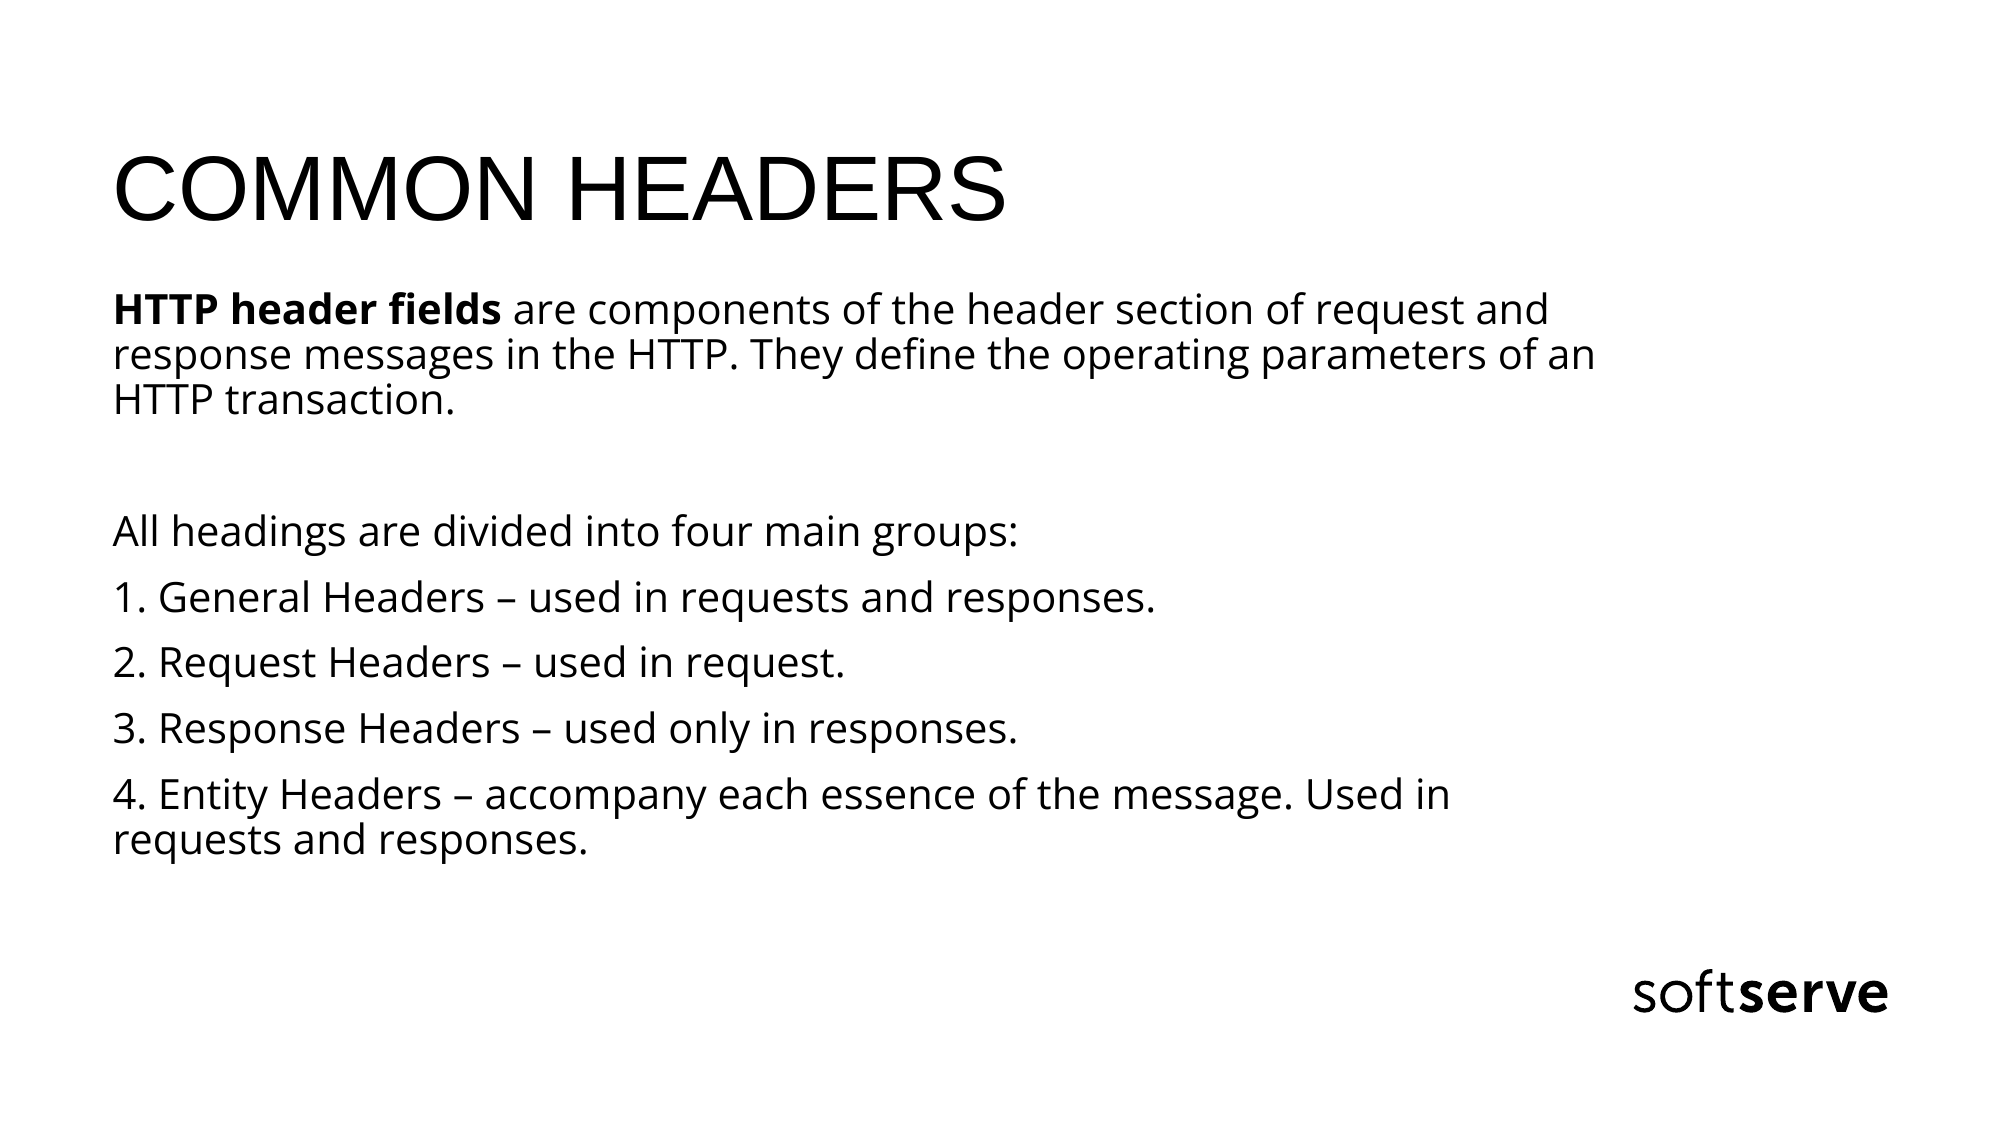

COMMON HEADERS
HTTP header fields are components of the header section of request and response messages in the HTTP. They define the operating parameters of an HTTP transaction.

All headings are divided into four main groups:
1. General Headers – used in requests and responses.
2. Request Headers – used in request.
3. Response Headers – used only in responses.
4. Entity Headers – accompany each essence of the message. Used in requests and responses.